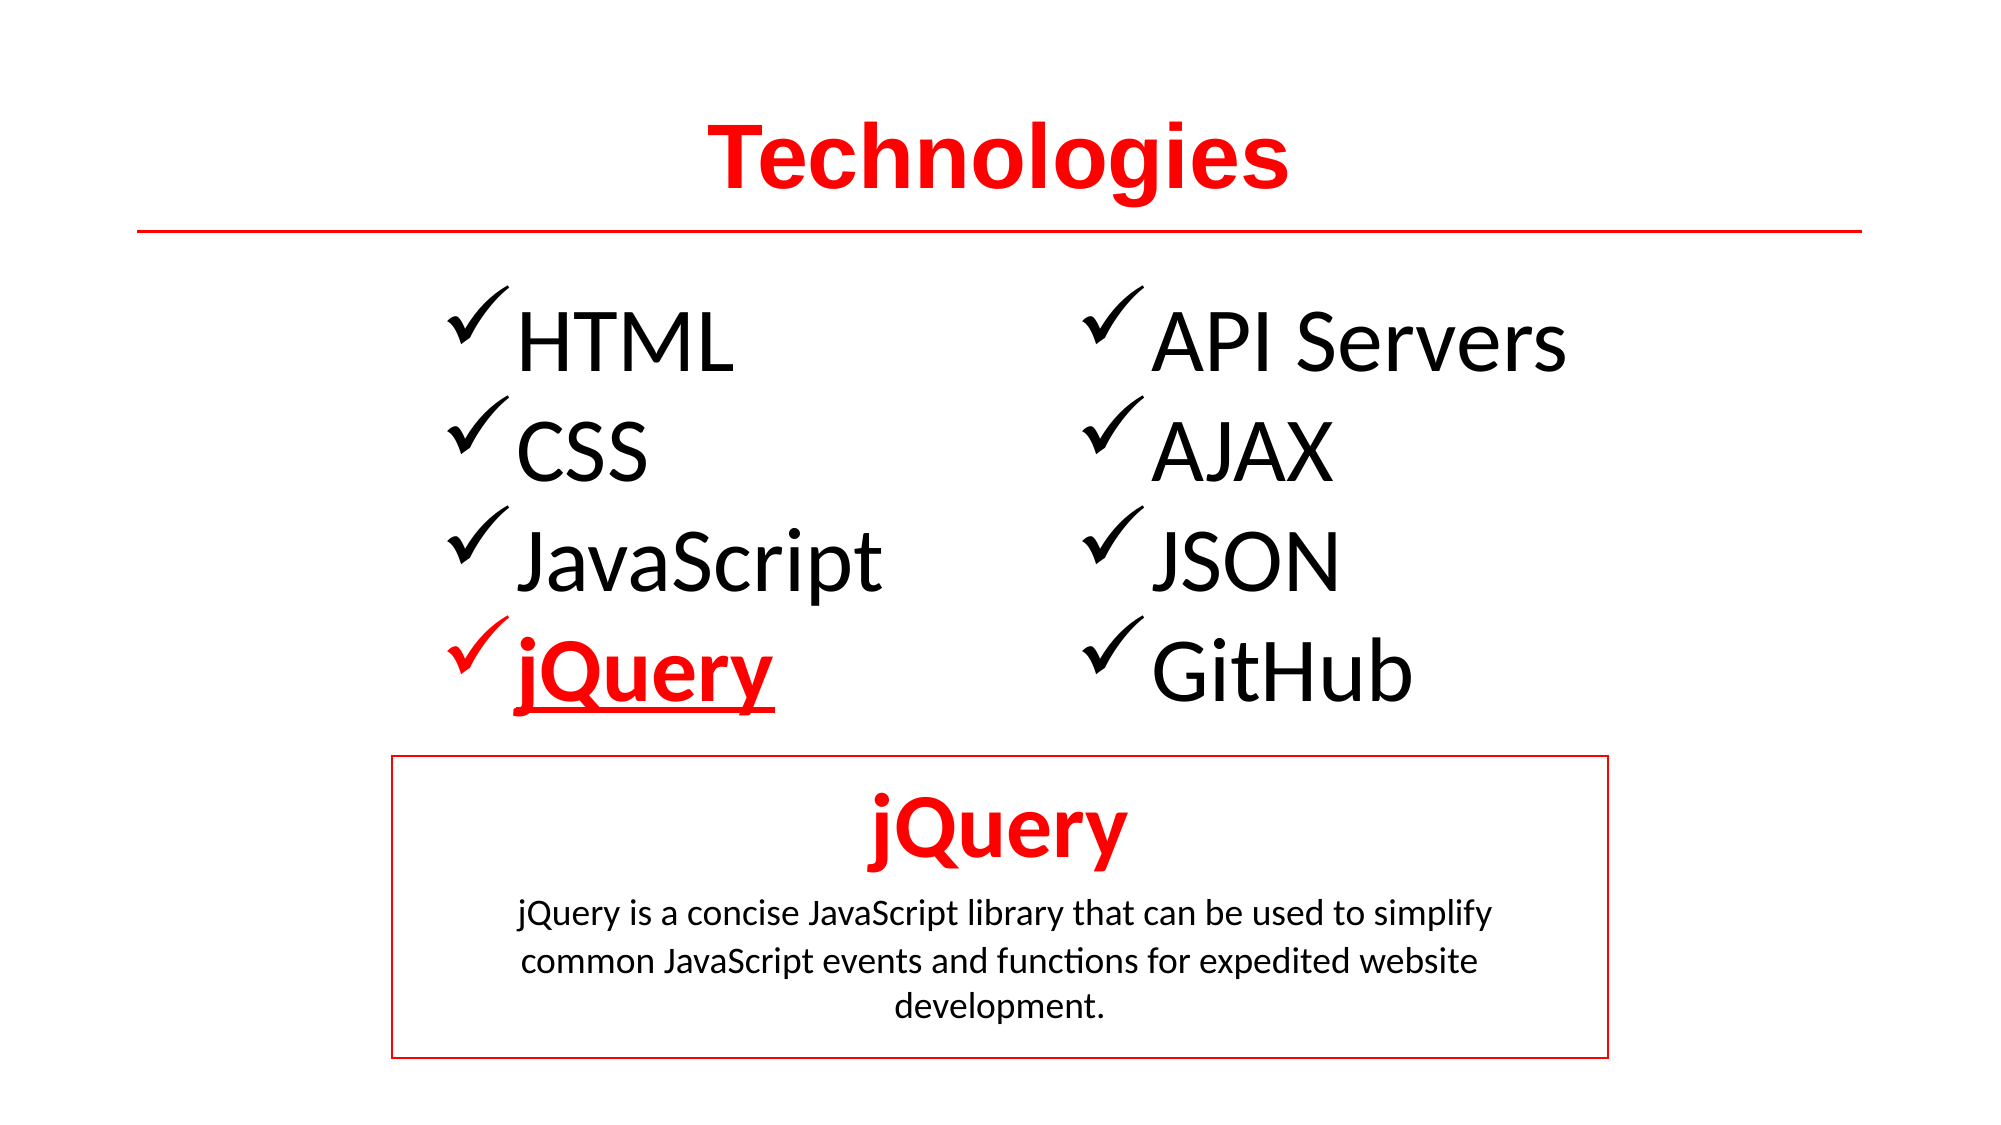

# Technologies
HTML
CSS
JavaScript
jQuery
API Servers
AJAX
JSON
GitHub
jQuery
 jQuery is a concise JavaScript library that can be used to simplify common JavaScript events and functions for expedited website development.